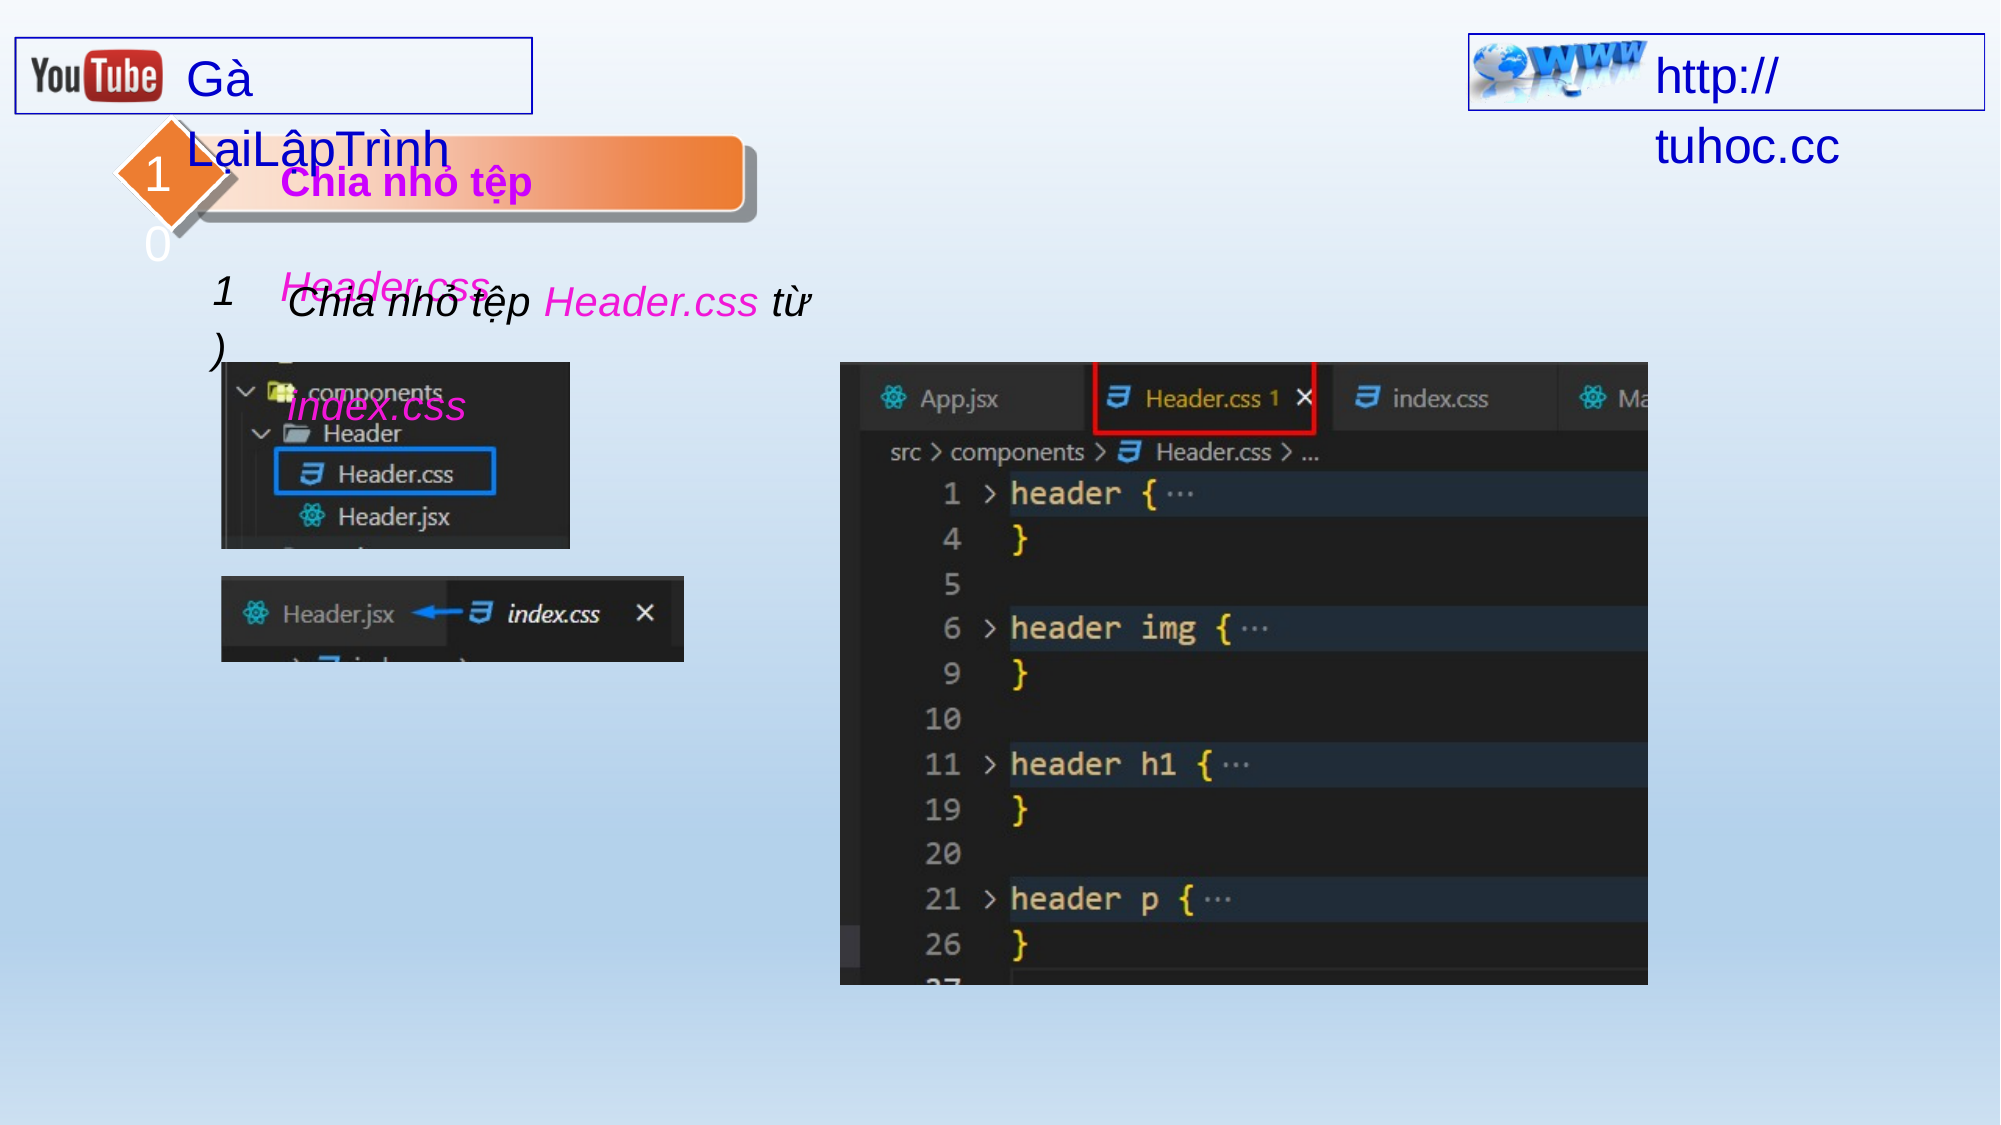

http:// tuhoc.cc

Gà LạiLậpTrình

Chia nhỏ tệp Header.css

10

Chia nhỏ tệp Header.css từ index.css
1)